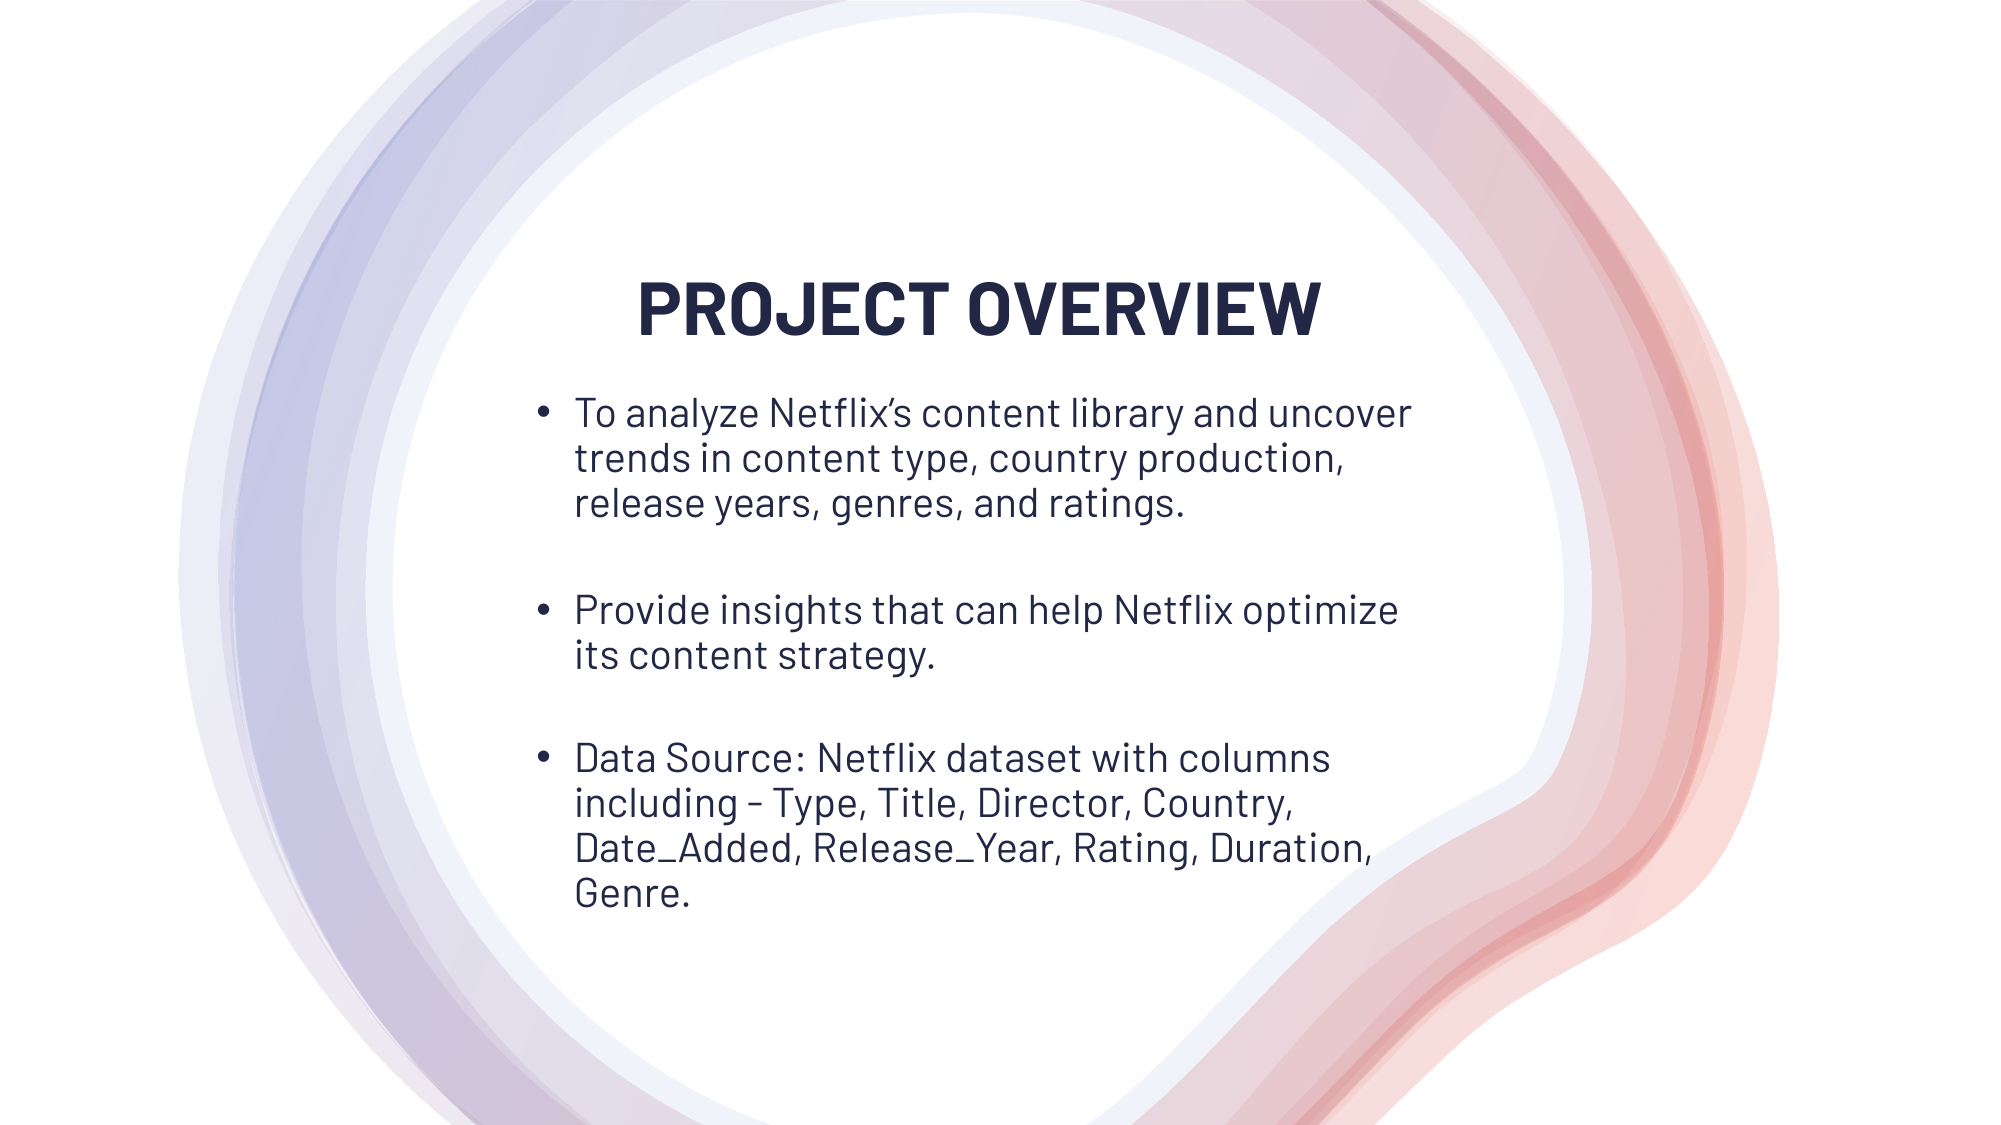

PROJECT OVERVIEW
To analyze Netflix’s content library and uncover trends in content type, country production, release years, genres, and ratings.
Provide insights that can help Netflix optimize its content strategy.
Data Source: Netflix dataset with columns including - Type, Title, Director, Country, Date_Added, Release_Year, Rating, Duration, Genre.